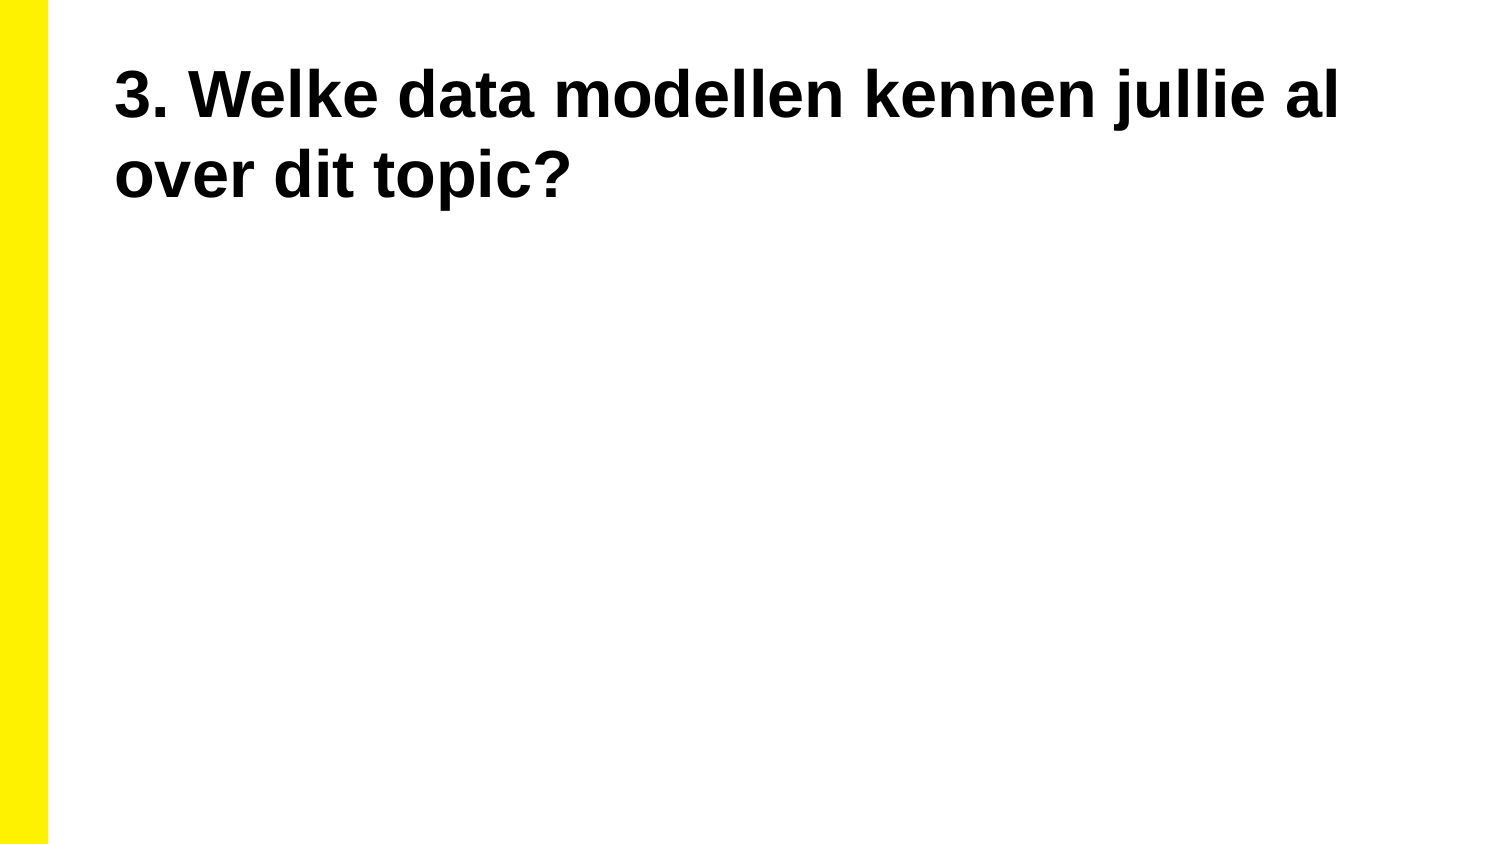

3. Welke data modellen kennen jullie al over dit topic?